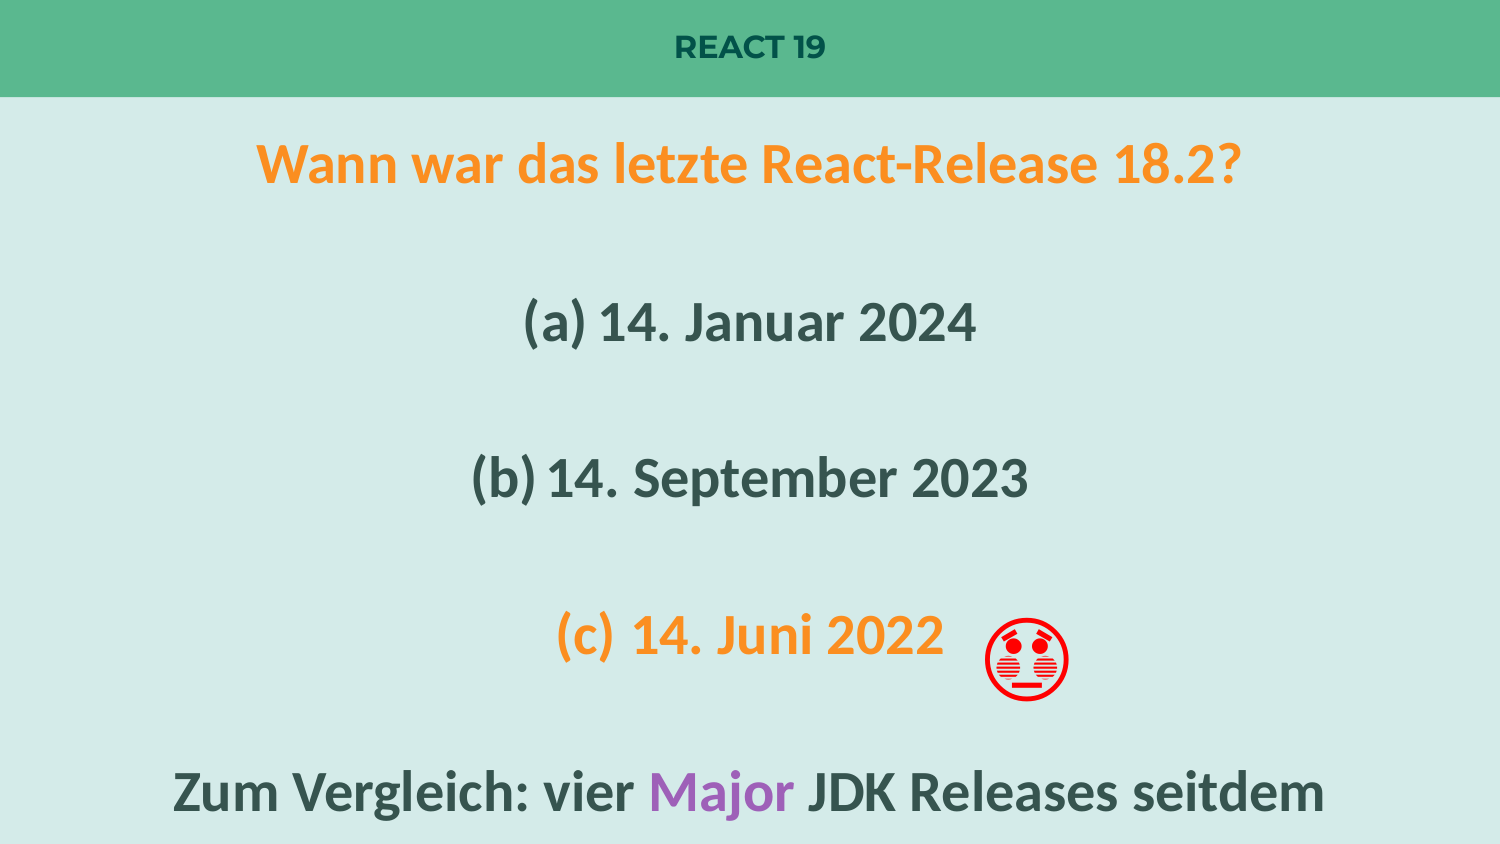

# React 19
Wann war das letzte React-Release 18.2?

14. Januar 2024

14. September 2023

14. Juni 2022

Zum Vergleich: vier Major JDK Releases seitdem
😳